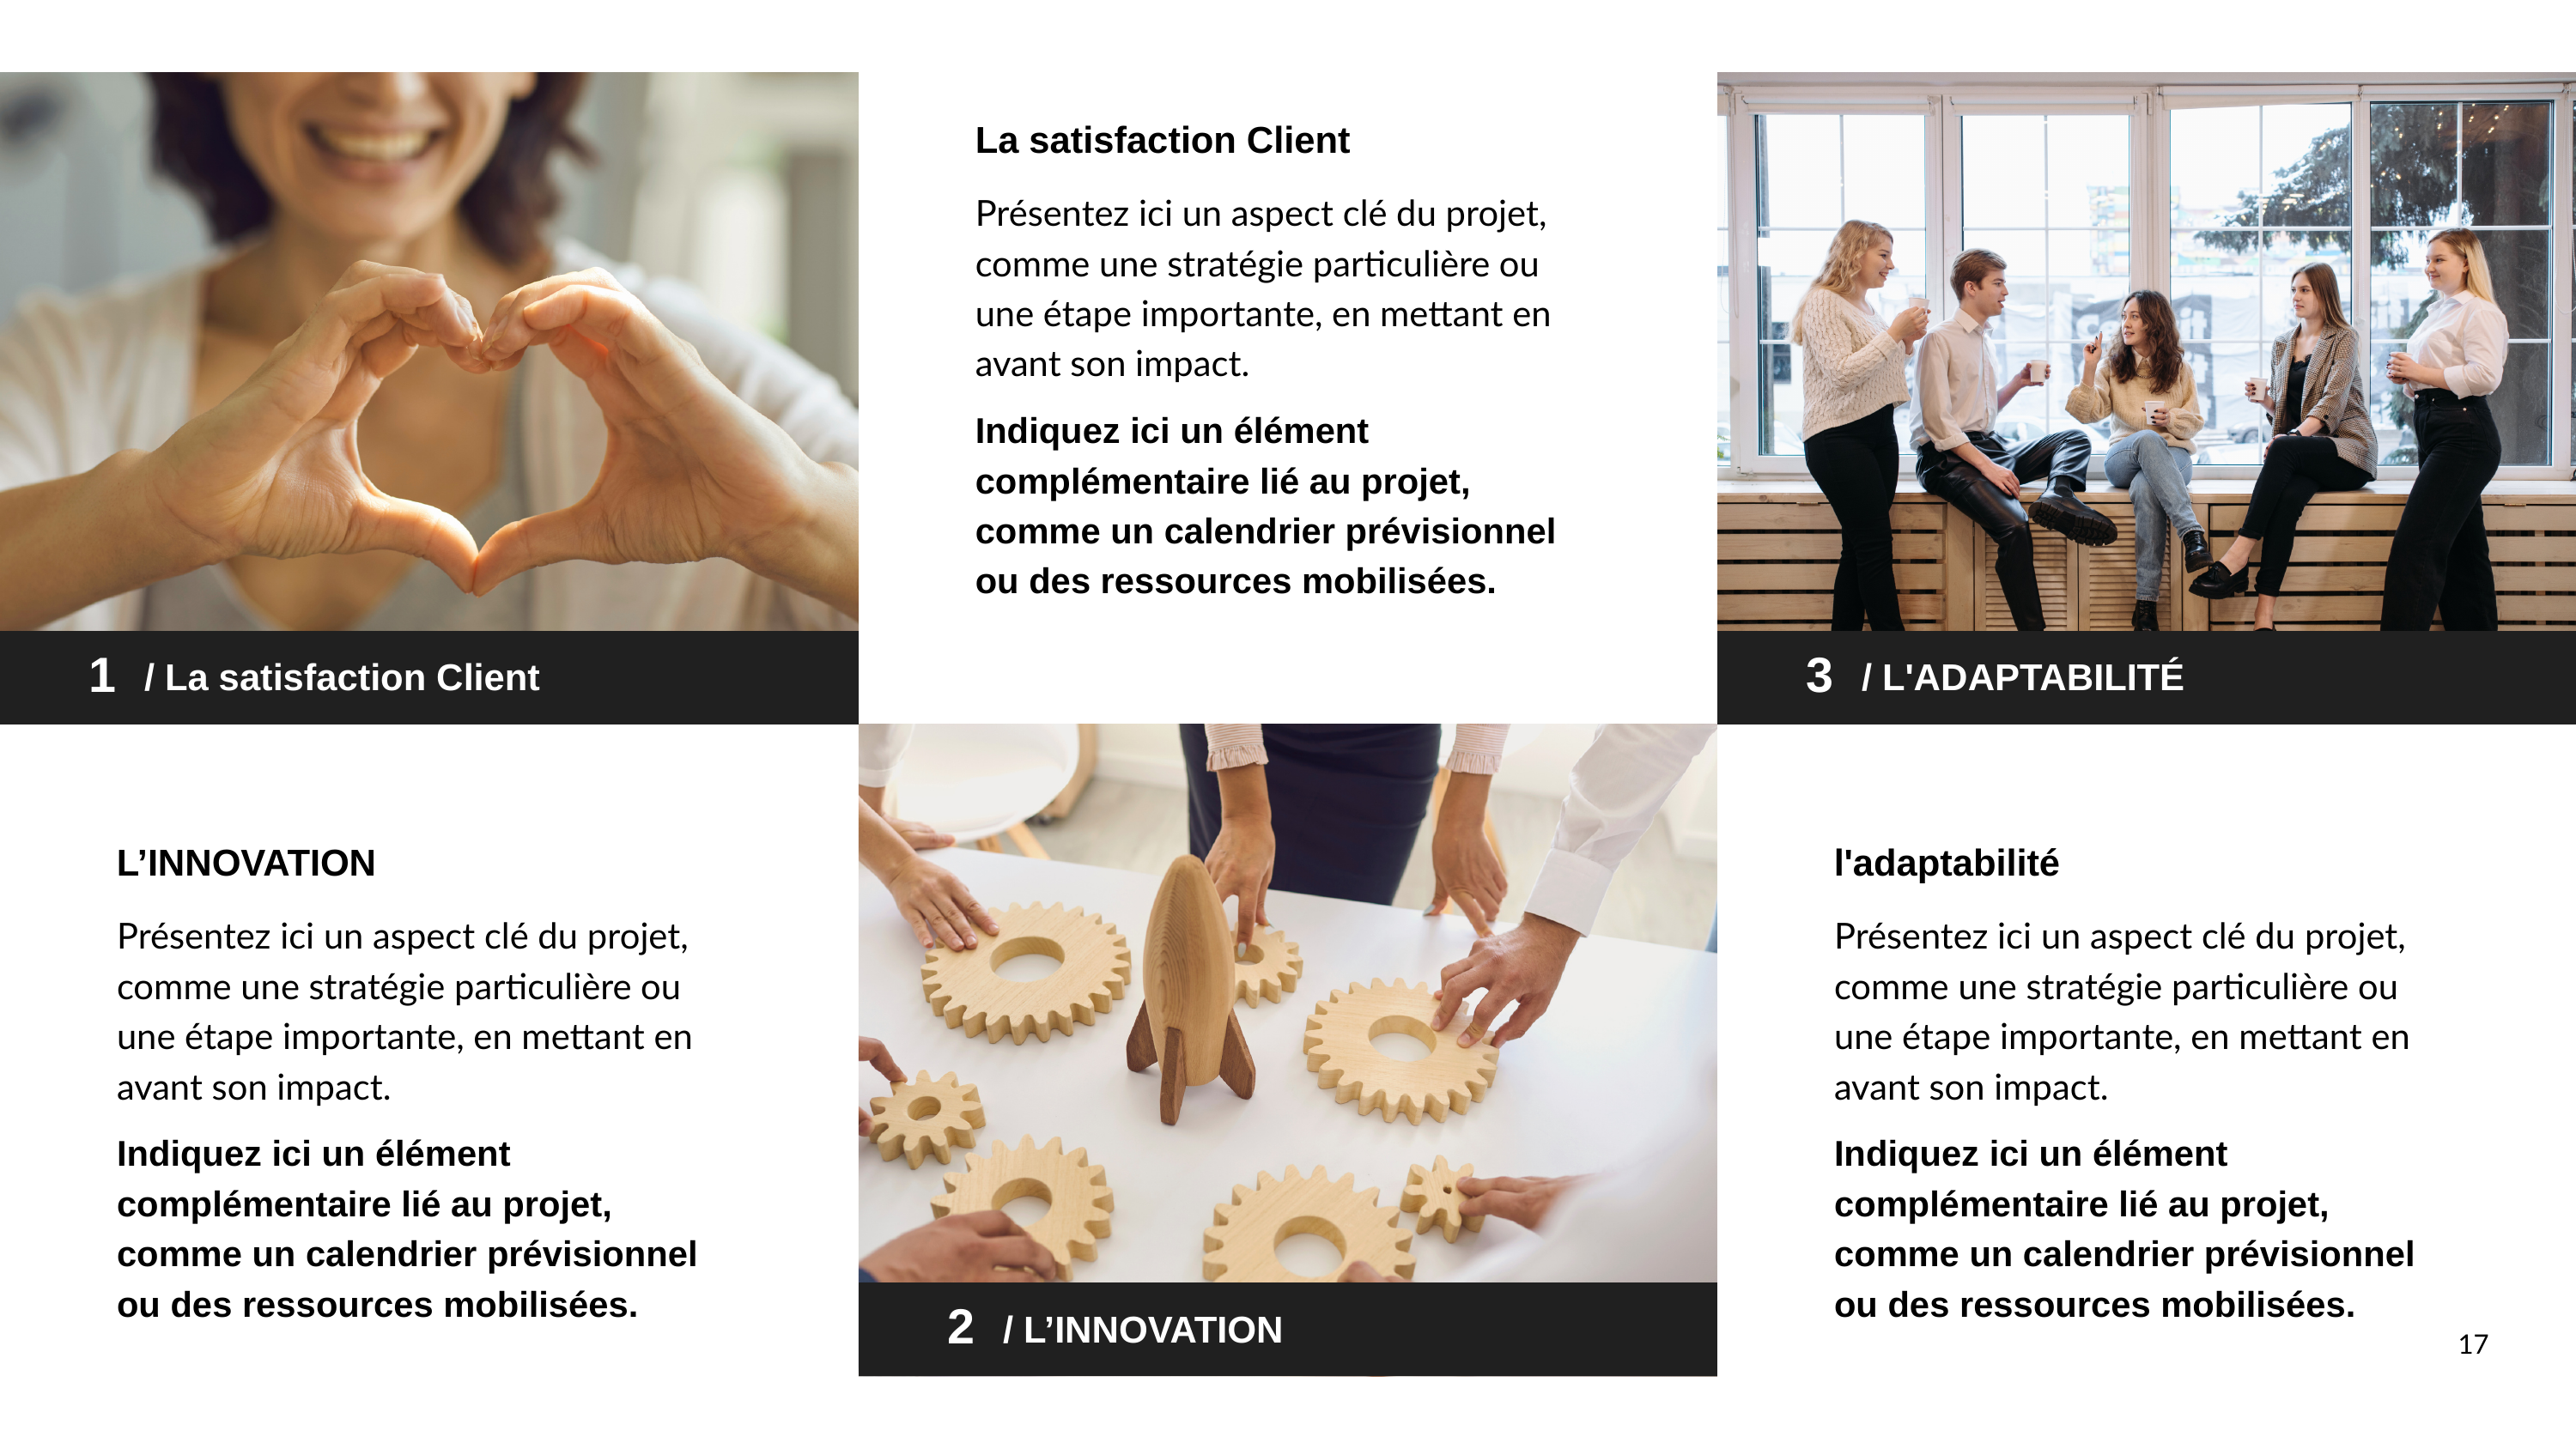

La satisfaction Client
Présentez ici un aspect clé du projet, comme une stratégie particulière ou une étape importante, en mettant en avant son impact.
Indiquez ici un élément complémentaire lié au projet, comme un calendrier prévisionnel ou des ressources mobilisées.

/ La satisfaction Client
/ L'ADAPTABILITÉ
1
3

L’INNOVATION
l'adaptabilité
Présentez ici un aspect clé du projet, comme une stratégie particulière ou une étape importante, en mettant en avant son impact.
Présentez ici un aspect clé du projet, comme une stratégie particulière ou une étape importante, en mettant en avant son impact.
Indiquez ici un élément complémentaire lié au projet, comme un calendrier prévisionnel ou des ressources mobilisées.
Indiquez ici un élément complémentaire lié au projet, comme un calendrier prévisionnel ou des ressources mobilisées.

/ L’INNOVATION
2

17